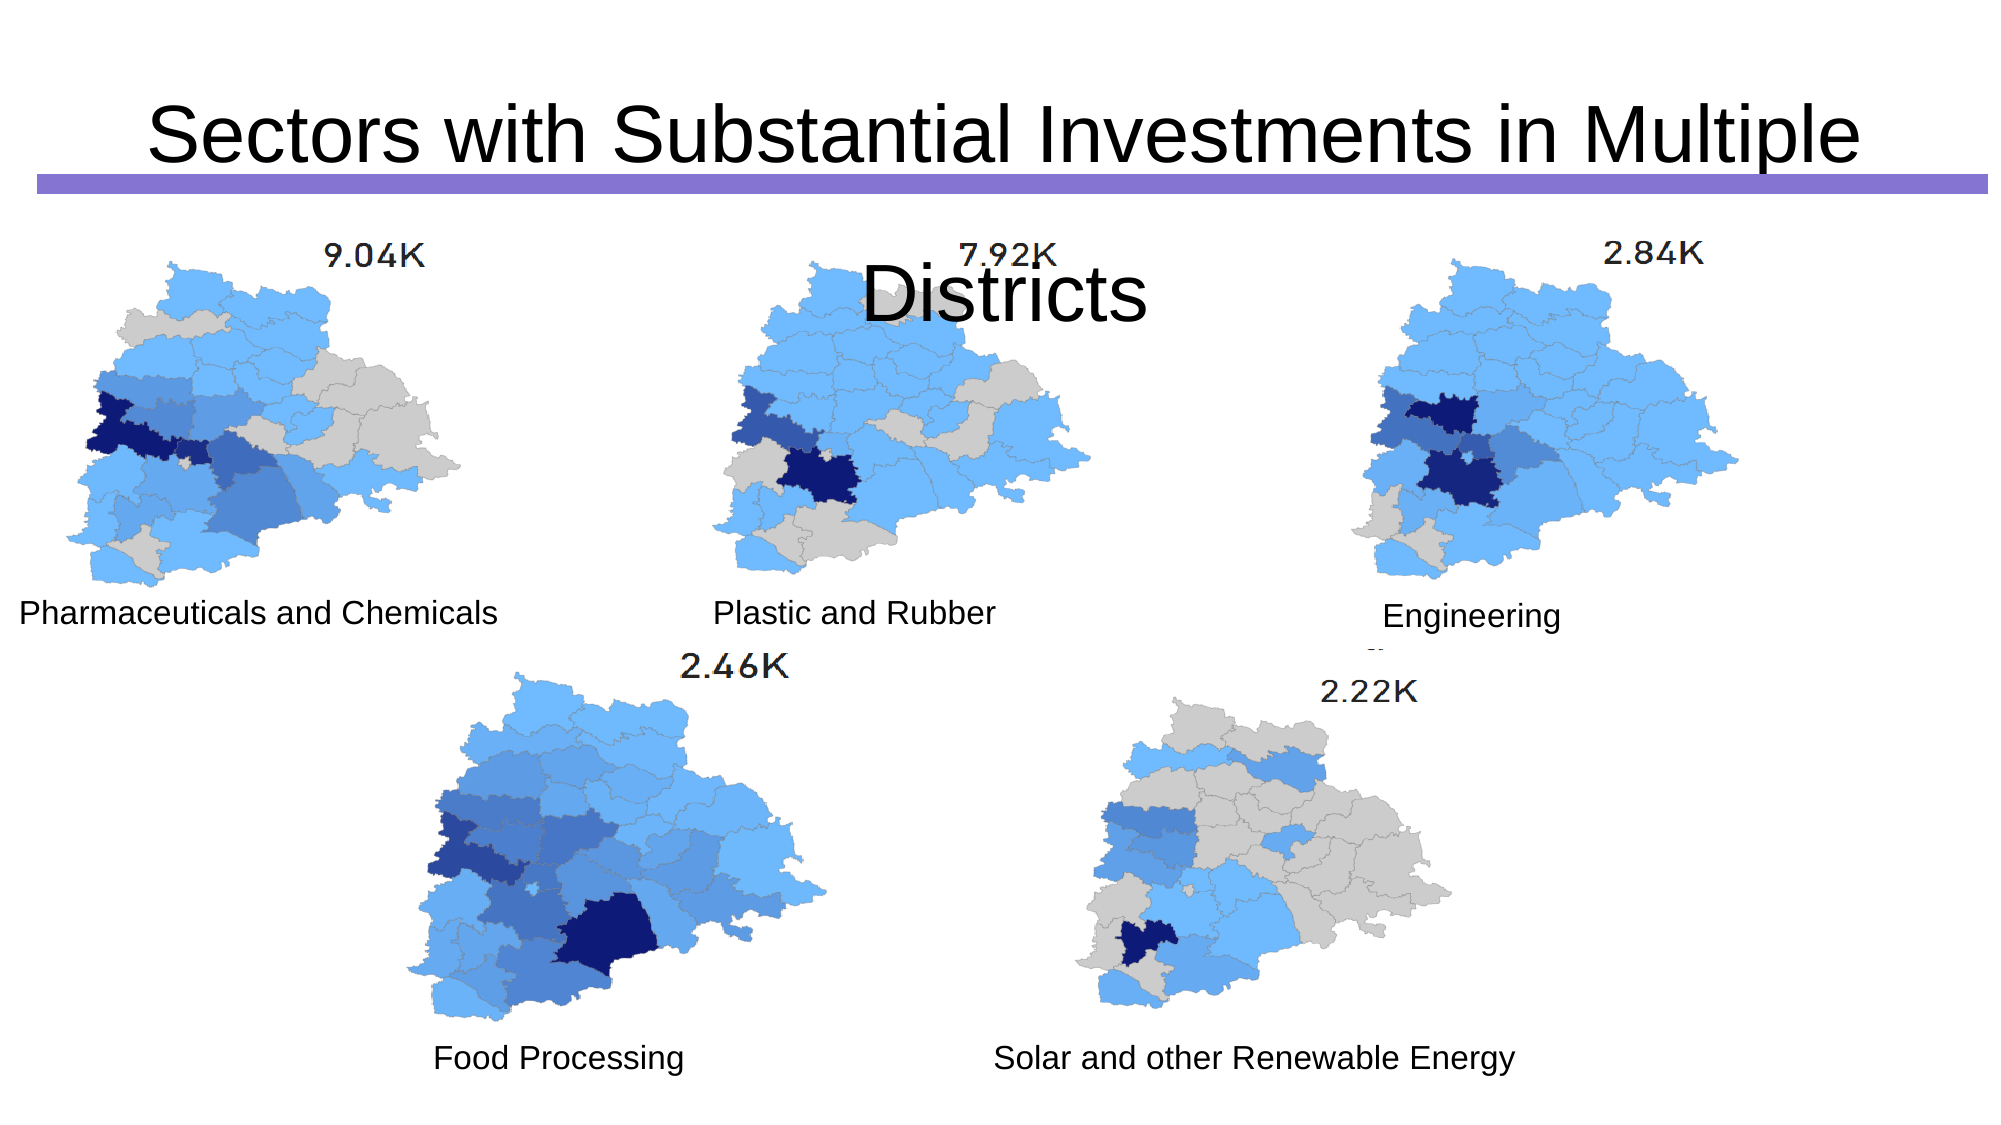

Sectors with Substantial Investments in Multiple Districts

Pharmaceuticals and Chemicals
Plastic and Rubber
Engineering
Food Processing
Solar and other Renewable Energy